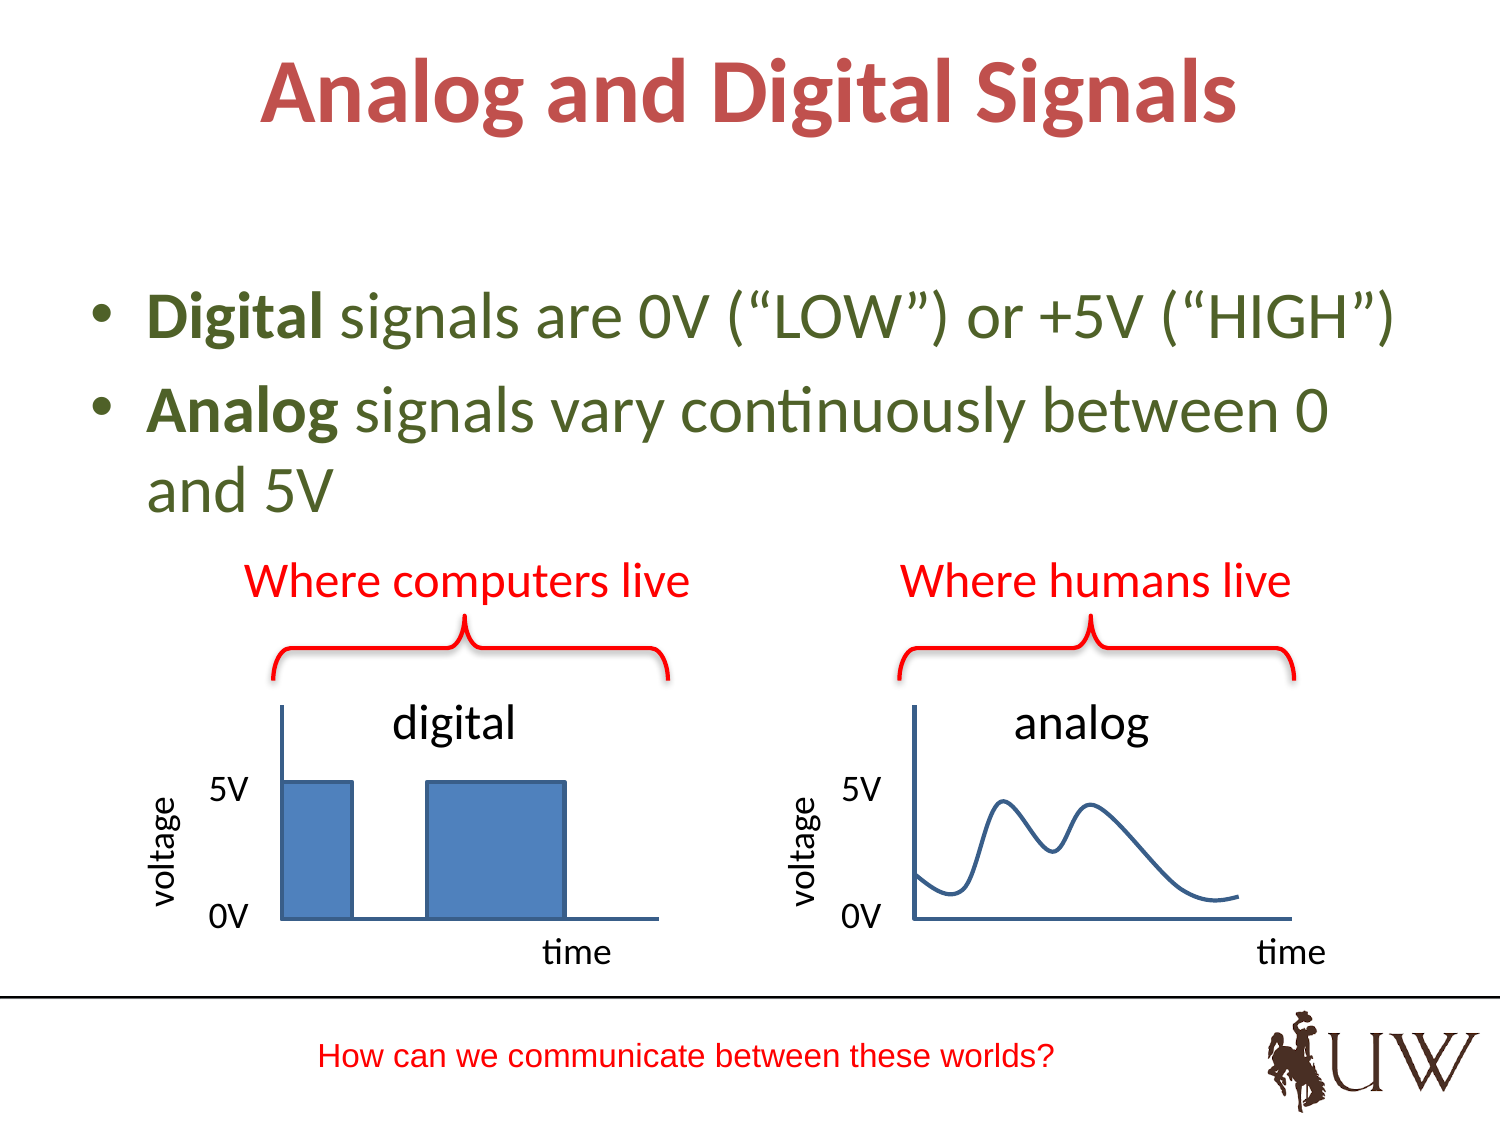

# Analog and Digital Signals
Digital signals are 0V (“LOW”) or +5V (“HIGH”)
Analog signals vary continuously between 0 and 5V

Where computers live
Where humans live
digital
analog

5V
5V

voltage
voltage
0V
0V
time
time
How can we communicate between these worlds?